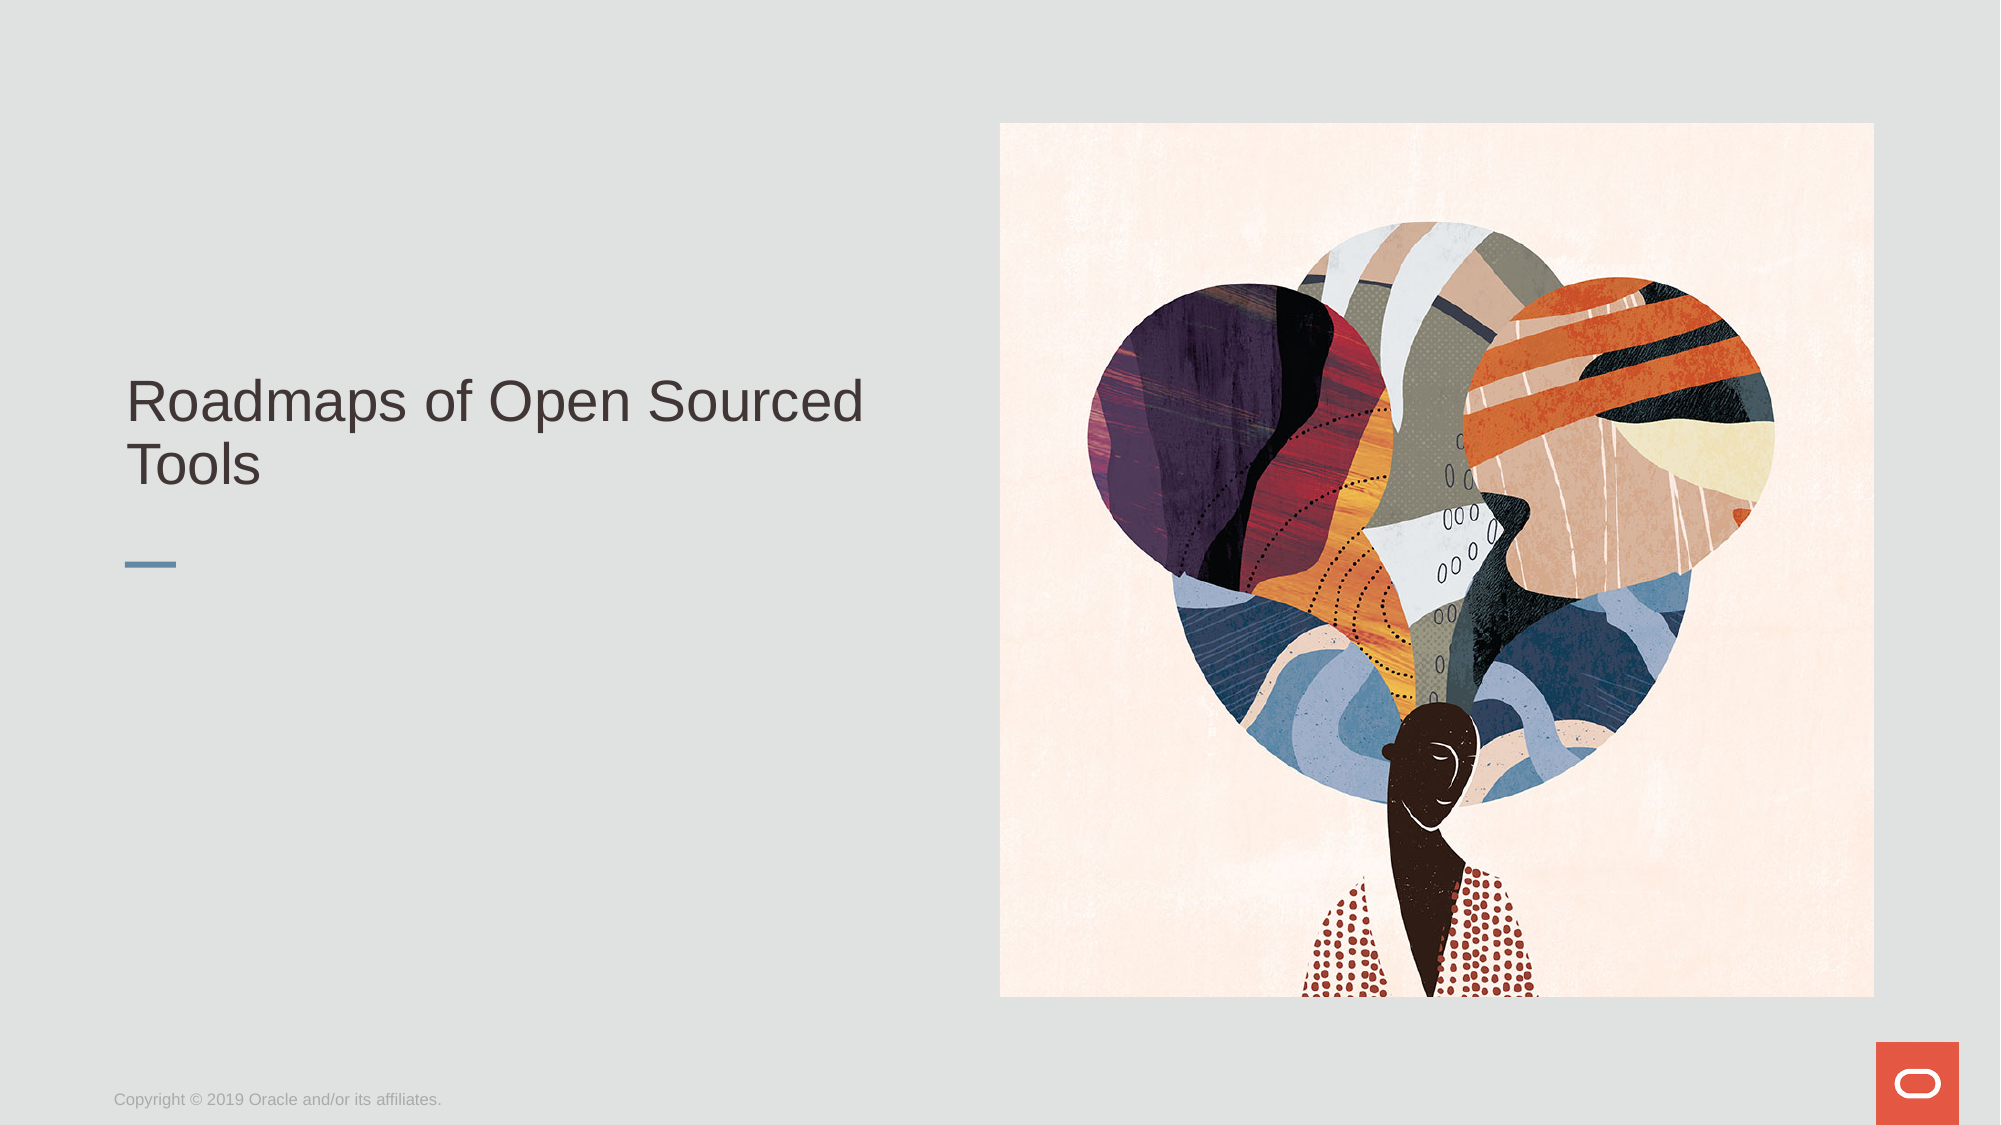

# Roadmaps of Open Sourced Tools
Copyright © 2019 Oracle and/or its affiliates.